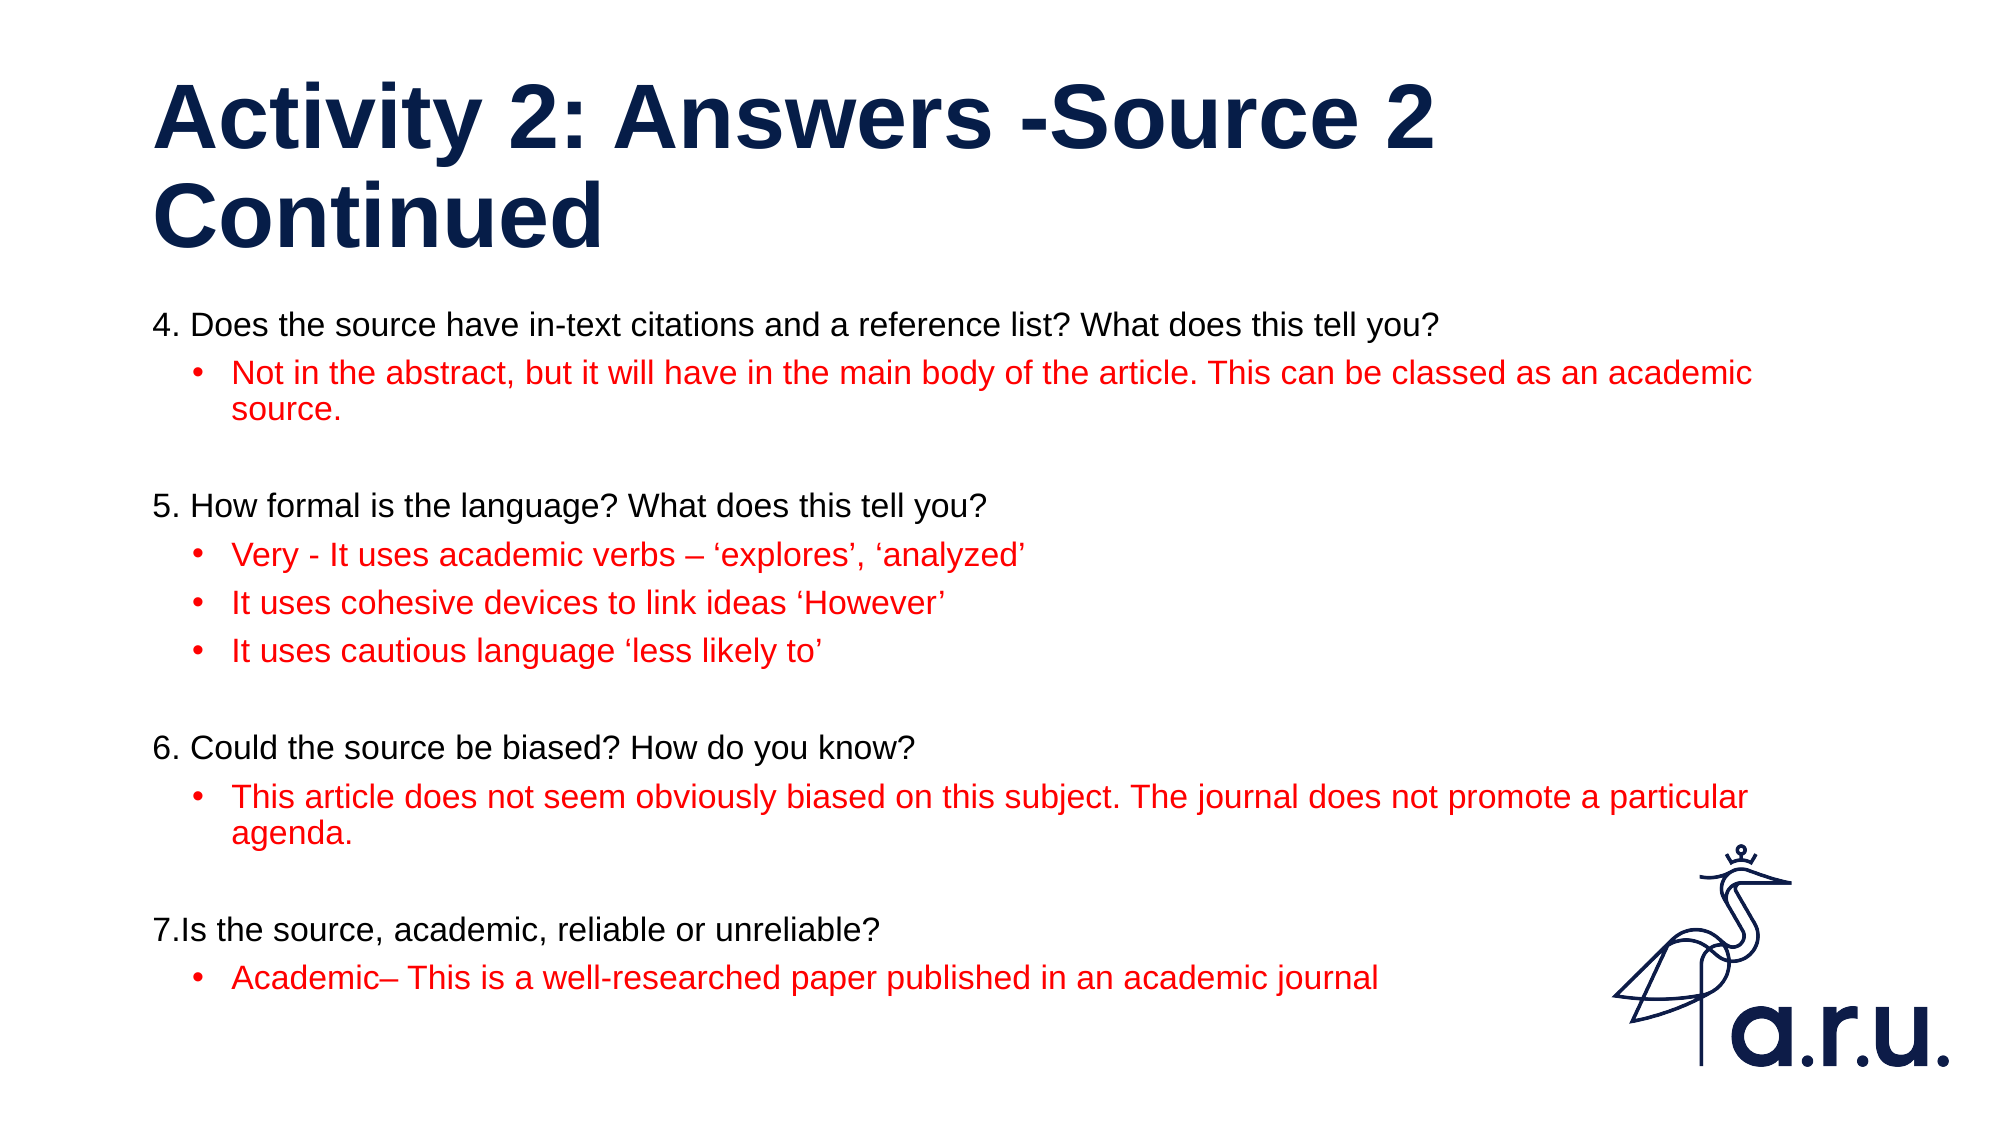

# Activity 2: Answers -Source 2 Continued
4. Does the source have in-text citations and a reference list? What does this tell you?
Not in the abstract, but it will have in the main body of the article. This can be classed as an academic source.

5. How formal is the language? What does this tell you?
Very - It uses academic verbs – ‘explores’, ‘analyzed’
It uses cohesive devices to link ideas ‘However’
It uses cautious language ‘less likely to’

6. Could the source be biased? How do you know?
This article does not seem obviously biased on this subject. The journal does not promote a particular agenda.

7.Is the source, academic, reliable or unreliable?
Academic– This is a well-researched paper published in an academic journal